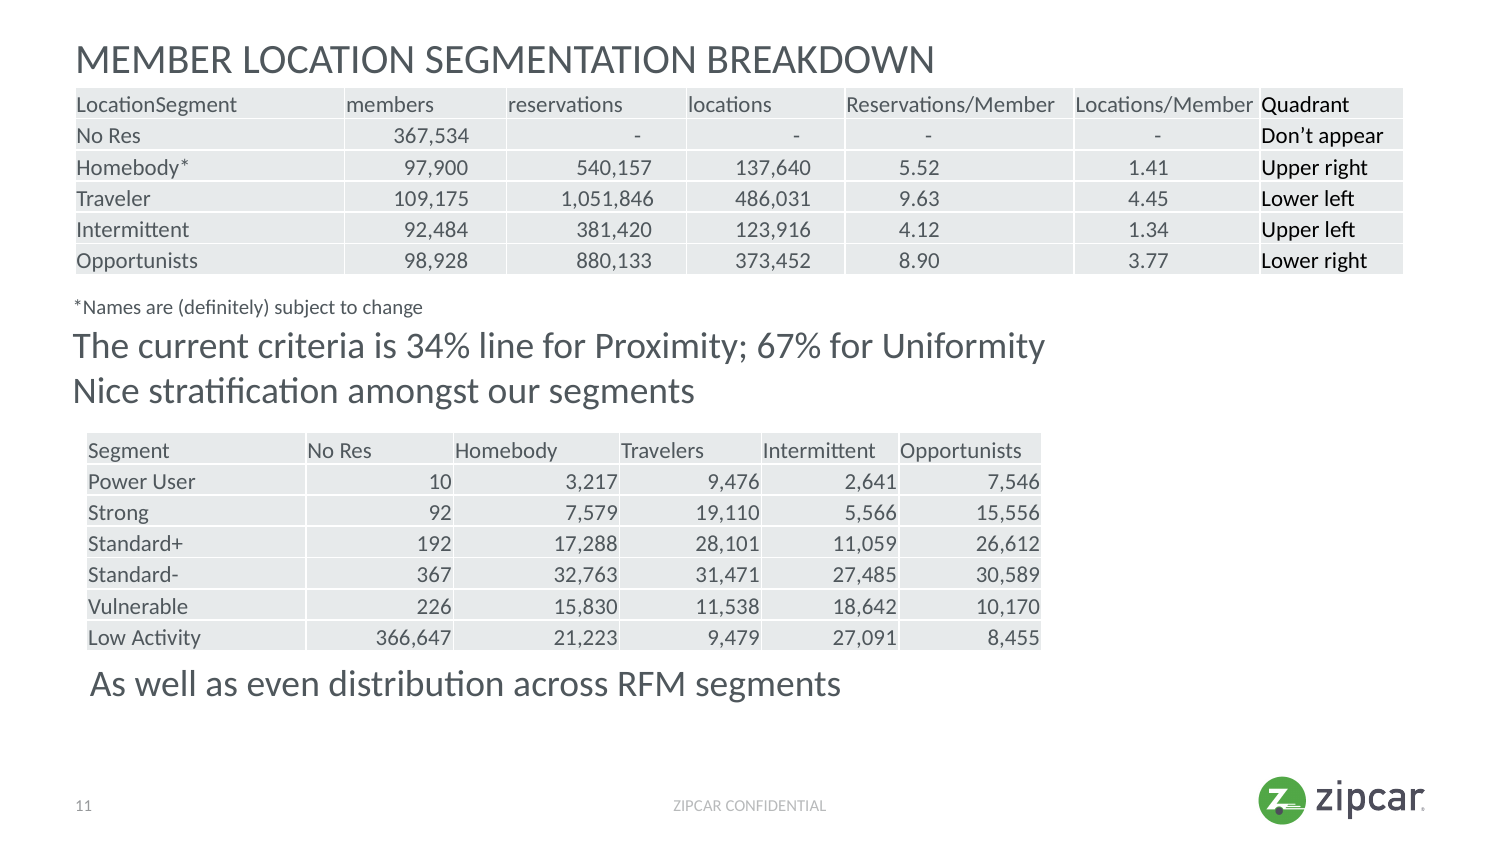

# Member location segmentation breakdown
| LocationSegment | members | reservations | locations | Reservations/Member | Locations/Member | Quadrant |
| --- | --- | --- | --- | --- | --- | --- |
| No Res | 367,534 | - | - | - | - | Don’t appear |
| Homebody\* | 97,900 | 540,157 | 137,640 | 5.52 | 1.41 | Upper right |
| Traveler | 109,175 | 1,051,846 | 486,031 | 9.63 | 4.45 | Lower left |
| Intermittent | 92,484 | 381,420 | 123,916 | 4.12 | 1.34 | Upper left |
| Opportunists | 98,928 | 880,133 | 373,452 | 8.90 | 3.77 | Lower right |
*Names are (definitely) subject to change
The current criteria is 34% line for Proximity; 67% for Uniformity
Nice stratification amongst our segments
| Segment | No Res | Homebody | Travelers | Intermittent | Opportunists |
| --- | --- | --- | --- | --- | --- |
| Power User | 10 | 3,217 | 9,476 | 2,641 | 7,546 |
| Strong | 92 | 7,579 | 19,110 | 5,566 | 15,556 |
| Standard+ | 192 | 17,288 | 28,101 | 11,059 | 26,612 |
| Standard- | 367 | 32,763 | 31,471 | 27,485 | 30,589 |
| Vulnerable | 226 | 15,830 | 11,538 | 18,642 | 10,170 |
| Low Activity | 366,647 | 21,223 | 9,479 | 27,091 | 8,455 |
As well as even distribution across RFM segments
11
ZIPCAR CONFIDENTIAL